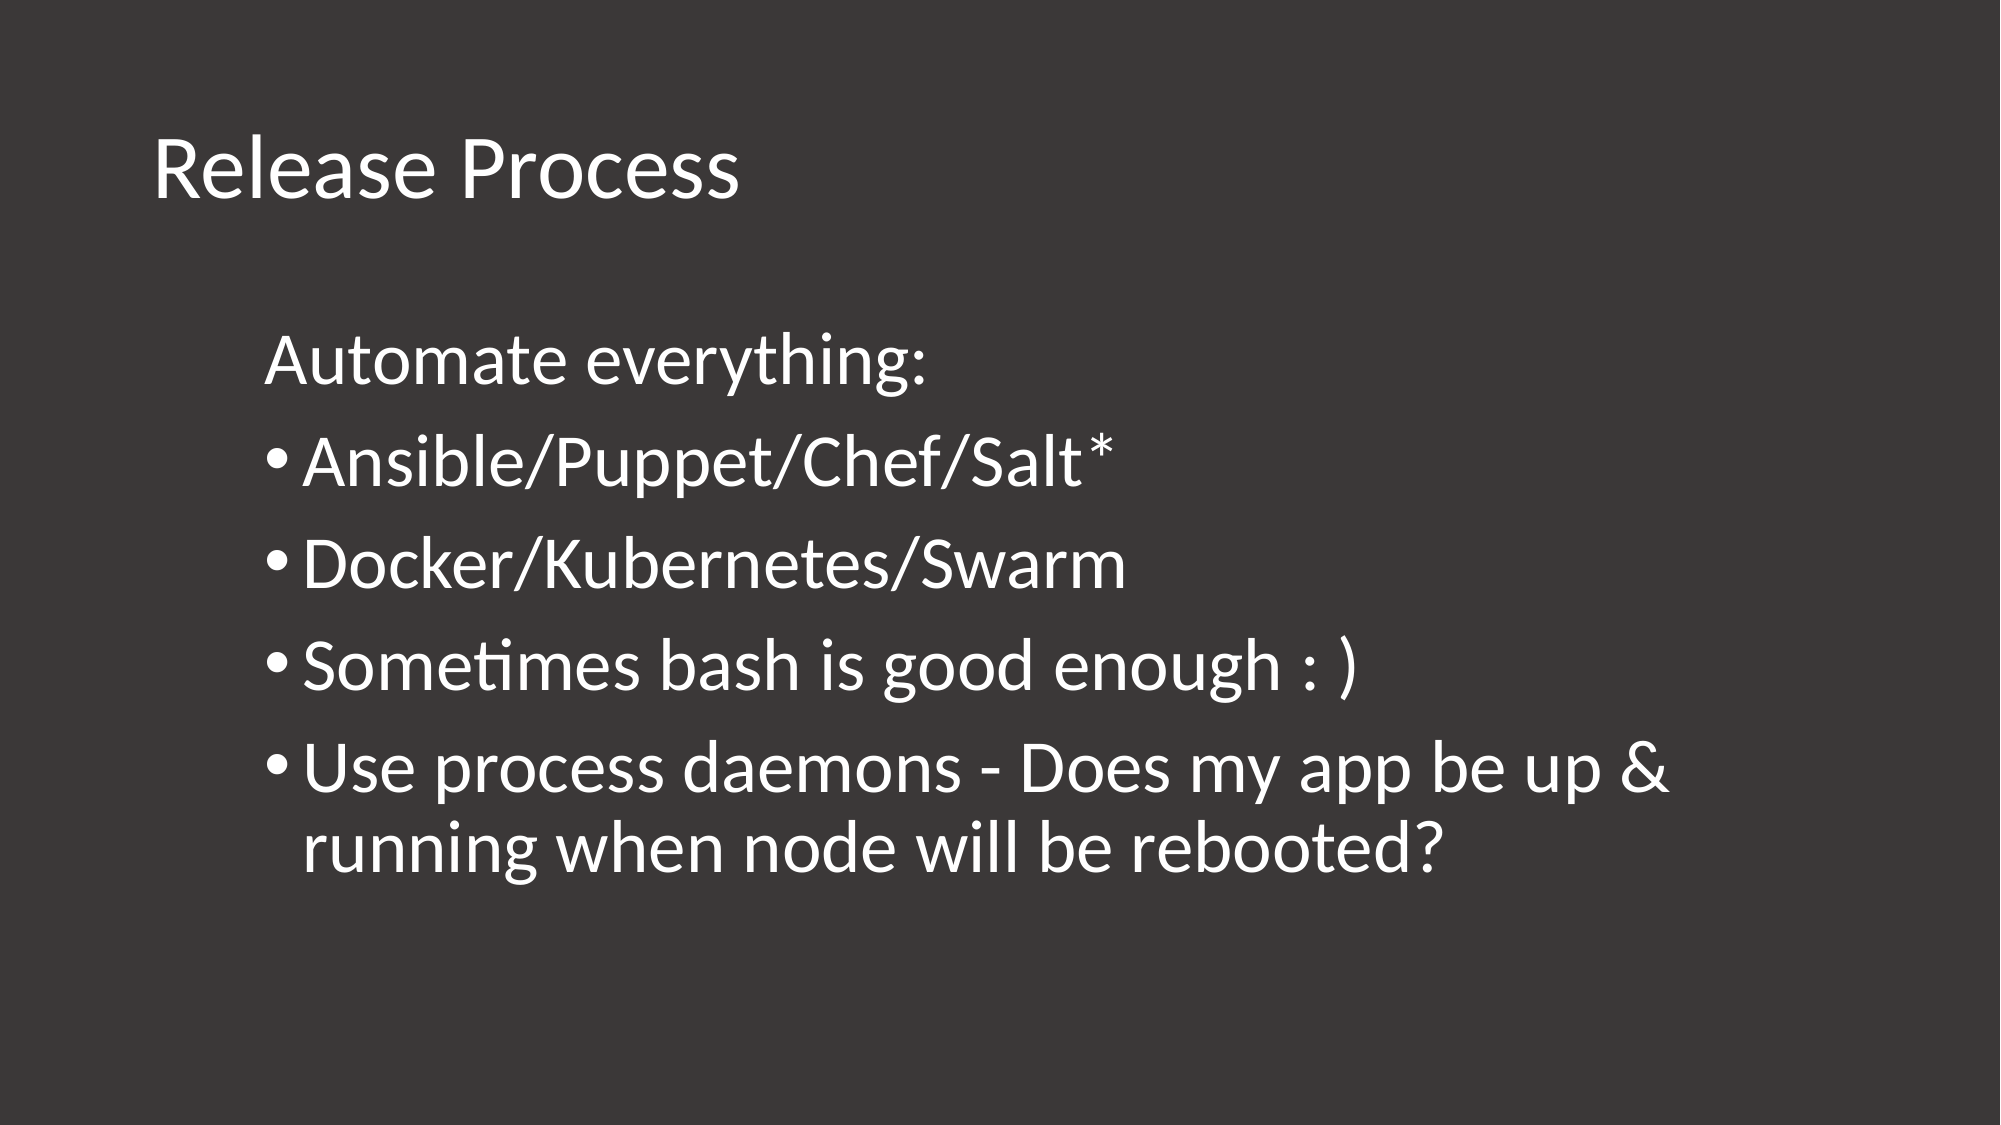

# Release Process
Automate everything:
Ansible/Puppet/Chef/Salt*
Docker/Kubernetes/Swarm
Sometimes bash is good enough : )
Use process daemons - Does my app be up & running when node will be rebooted?